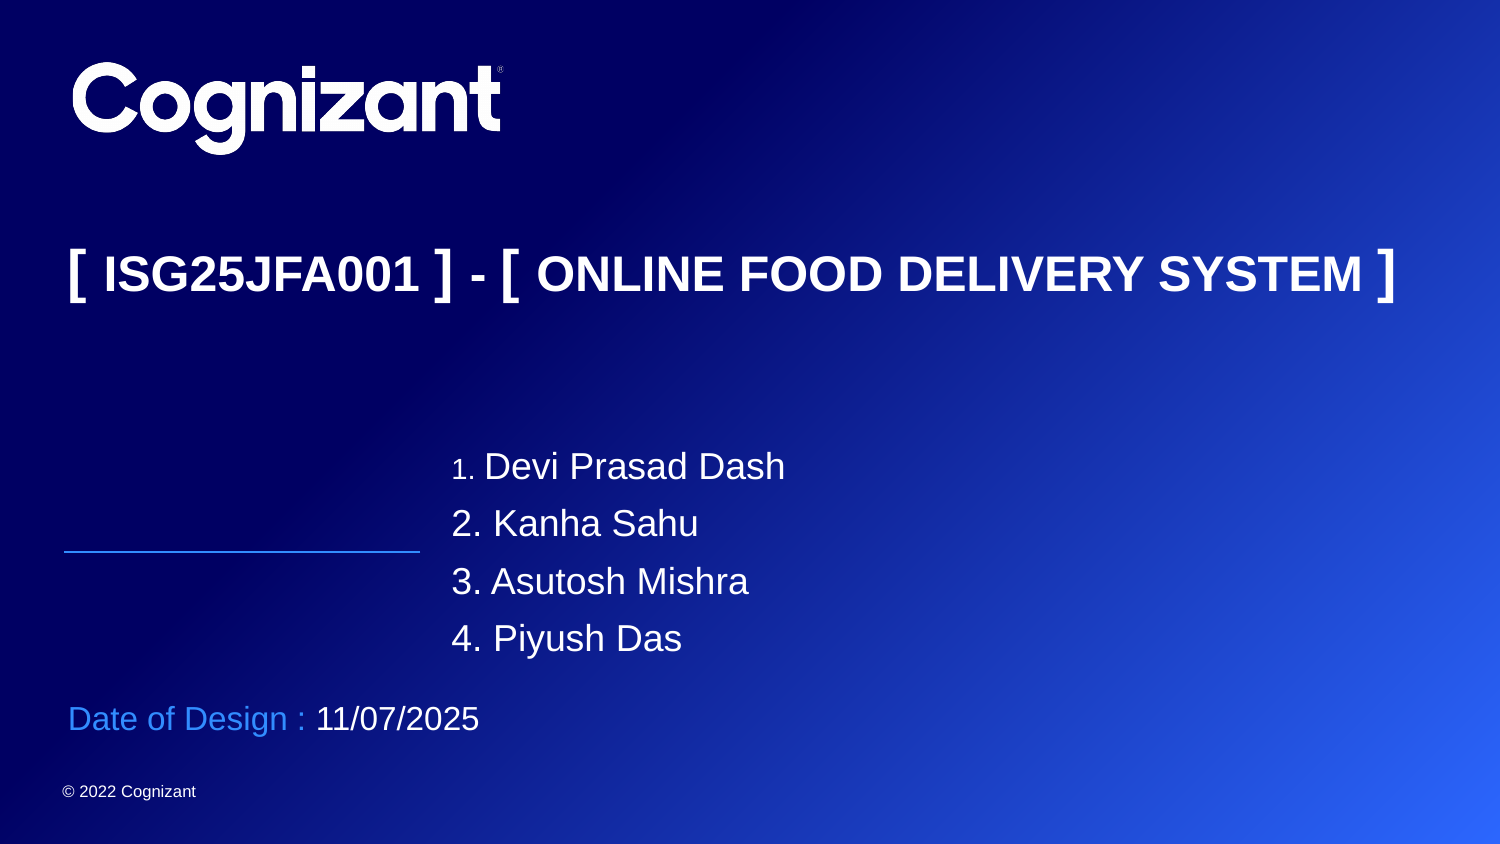

# [ ISG25JFA001 ] - [ ONLINE FOOD DELIVERY SYSTEM ]
1. Devi Prasad Dash
2. Kanha Sahu
3. Asutosh Mishra
4. Piyush Das
Date of Design : 11/07/2025

© 2022 Cognizant